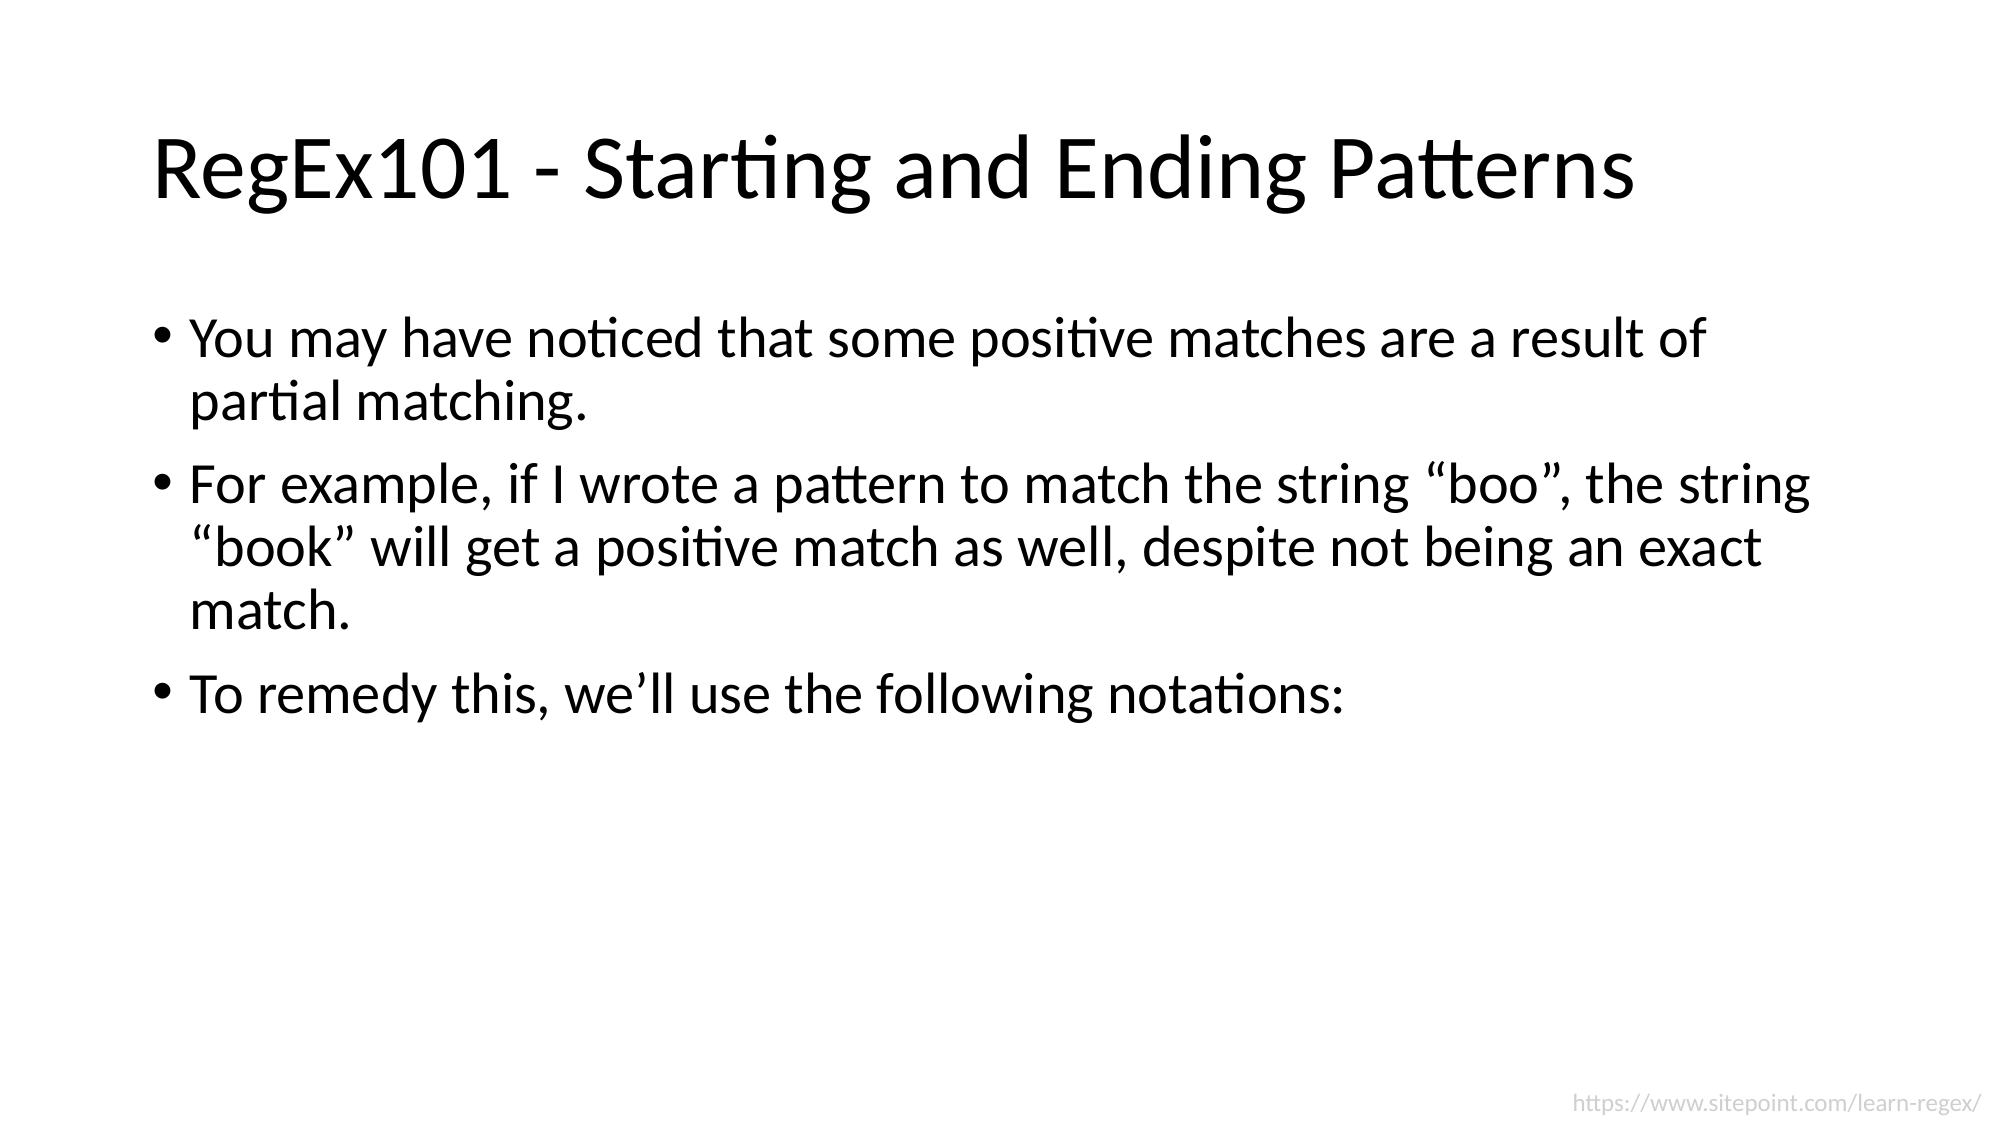

# RegEx101 - Starting and Ending Patterns
You may have noticed that some positive matches are a result of partial matching.
For example, if I wrote a pattern to match the string “boo”, the string “book” will get a positive match as well, despite not being an exact match.
To remedy this, we’ll use the following notations:

https://www.sitepoint.com/learn-regex/